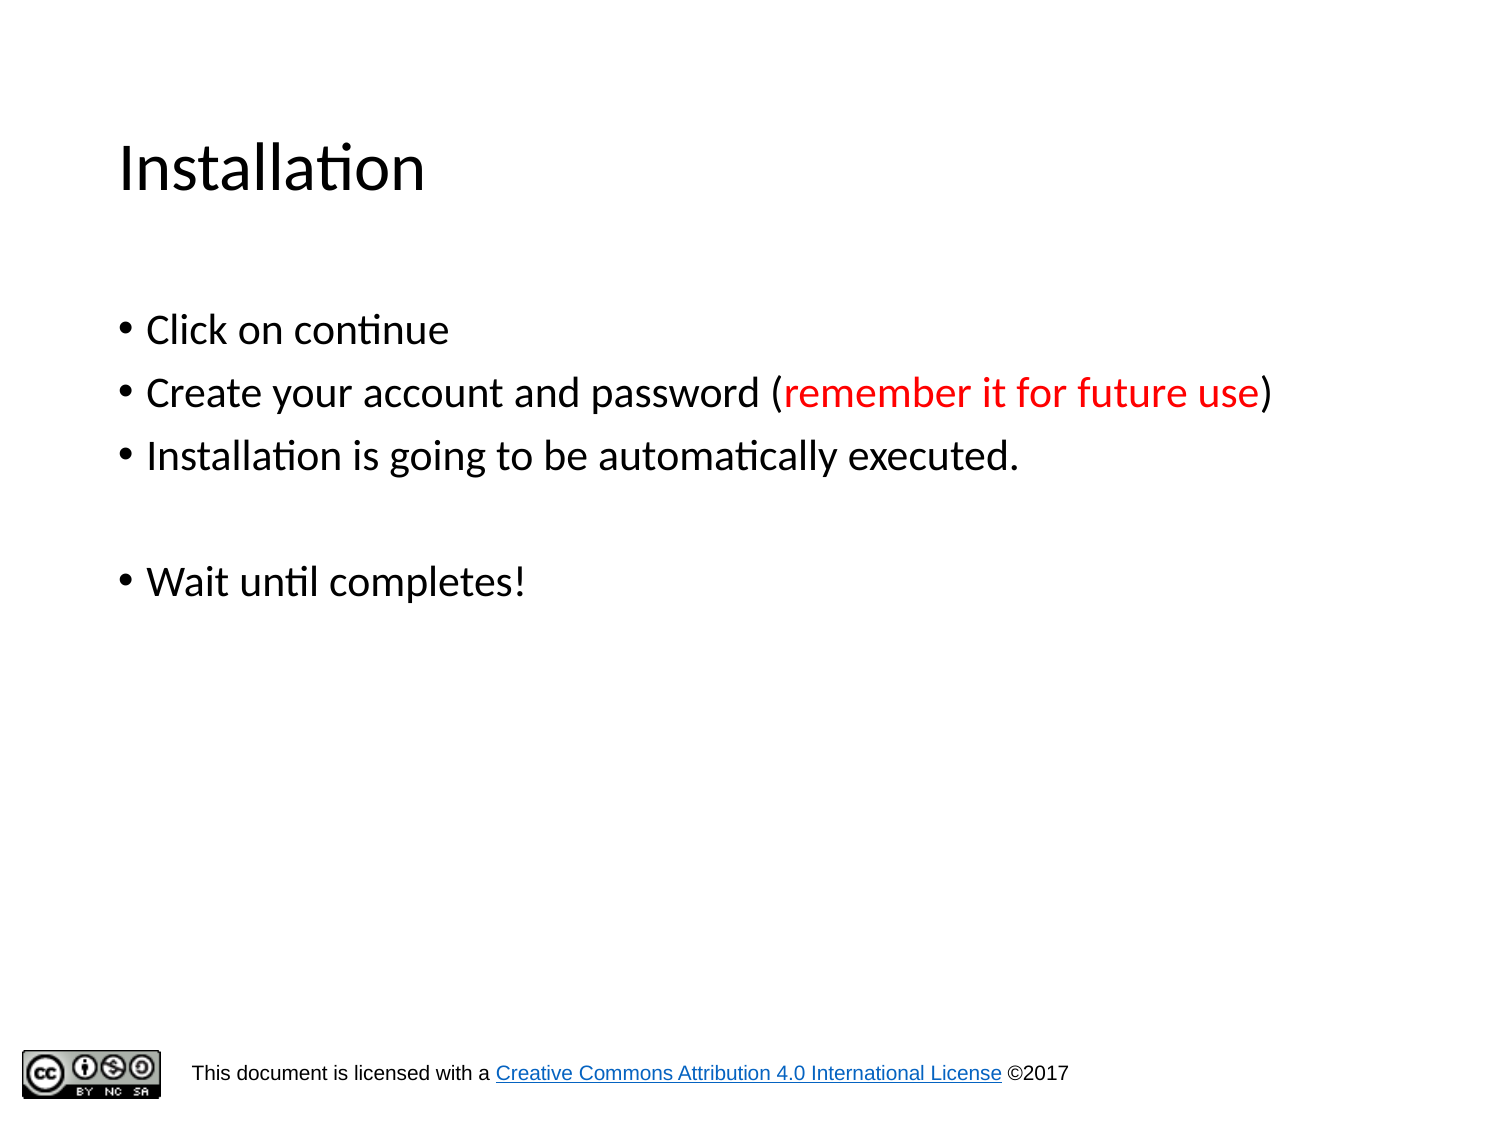

# Installation
Click on continue
Create your account and password (remember it for future use)
Installation is going to be automatically executed.

Wait until completes!